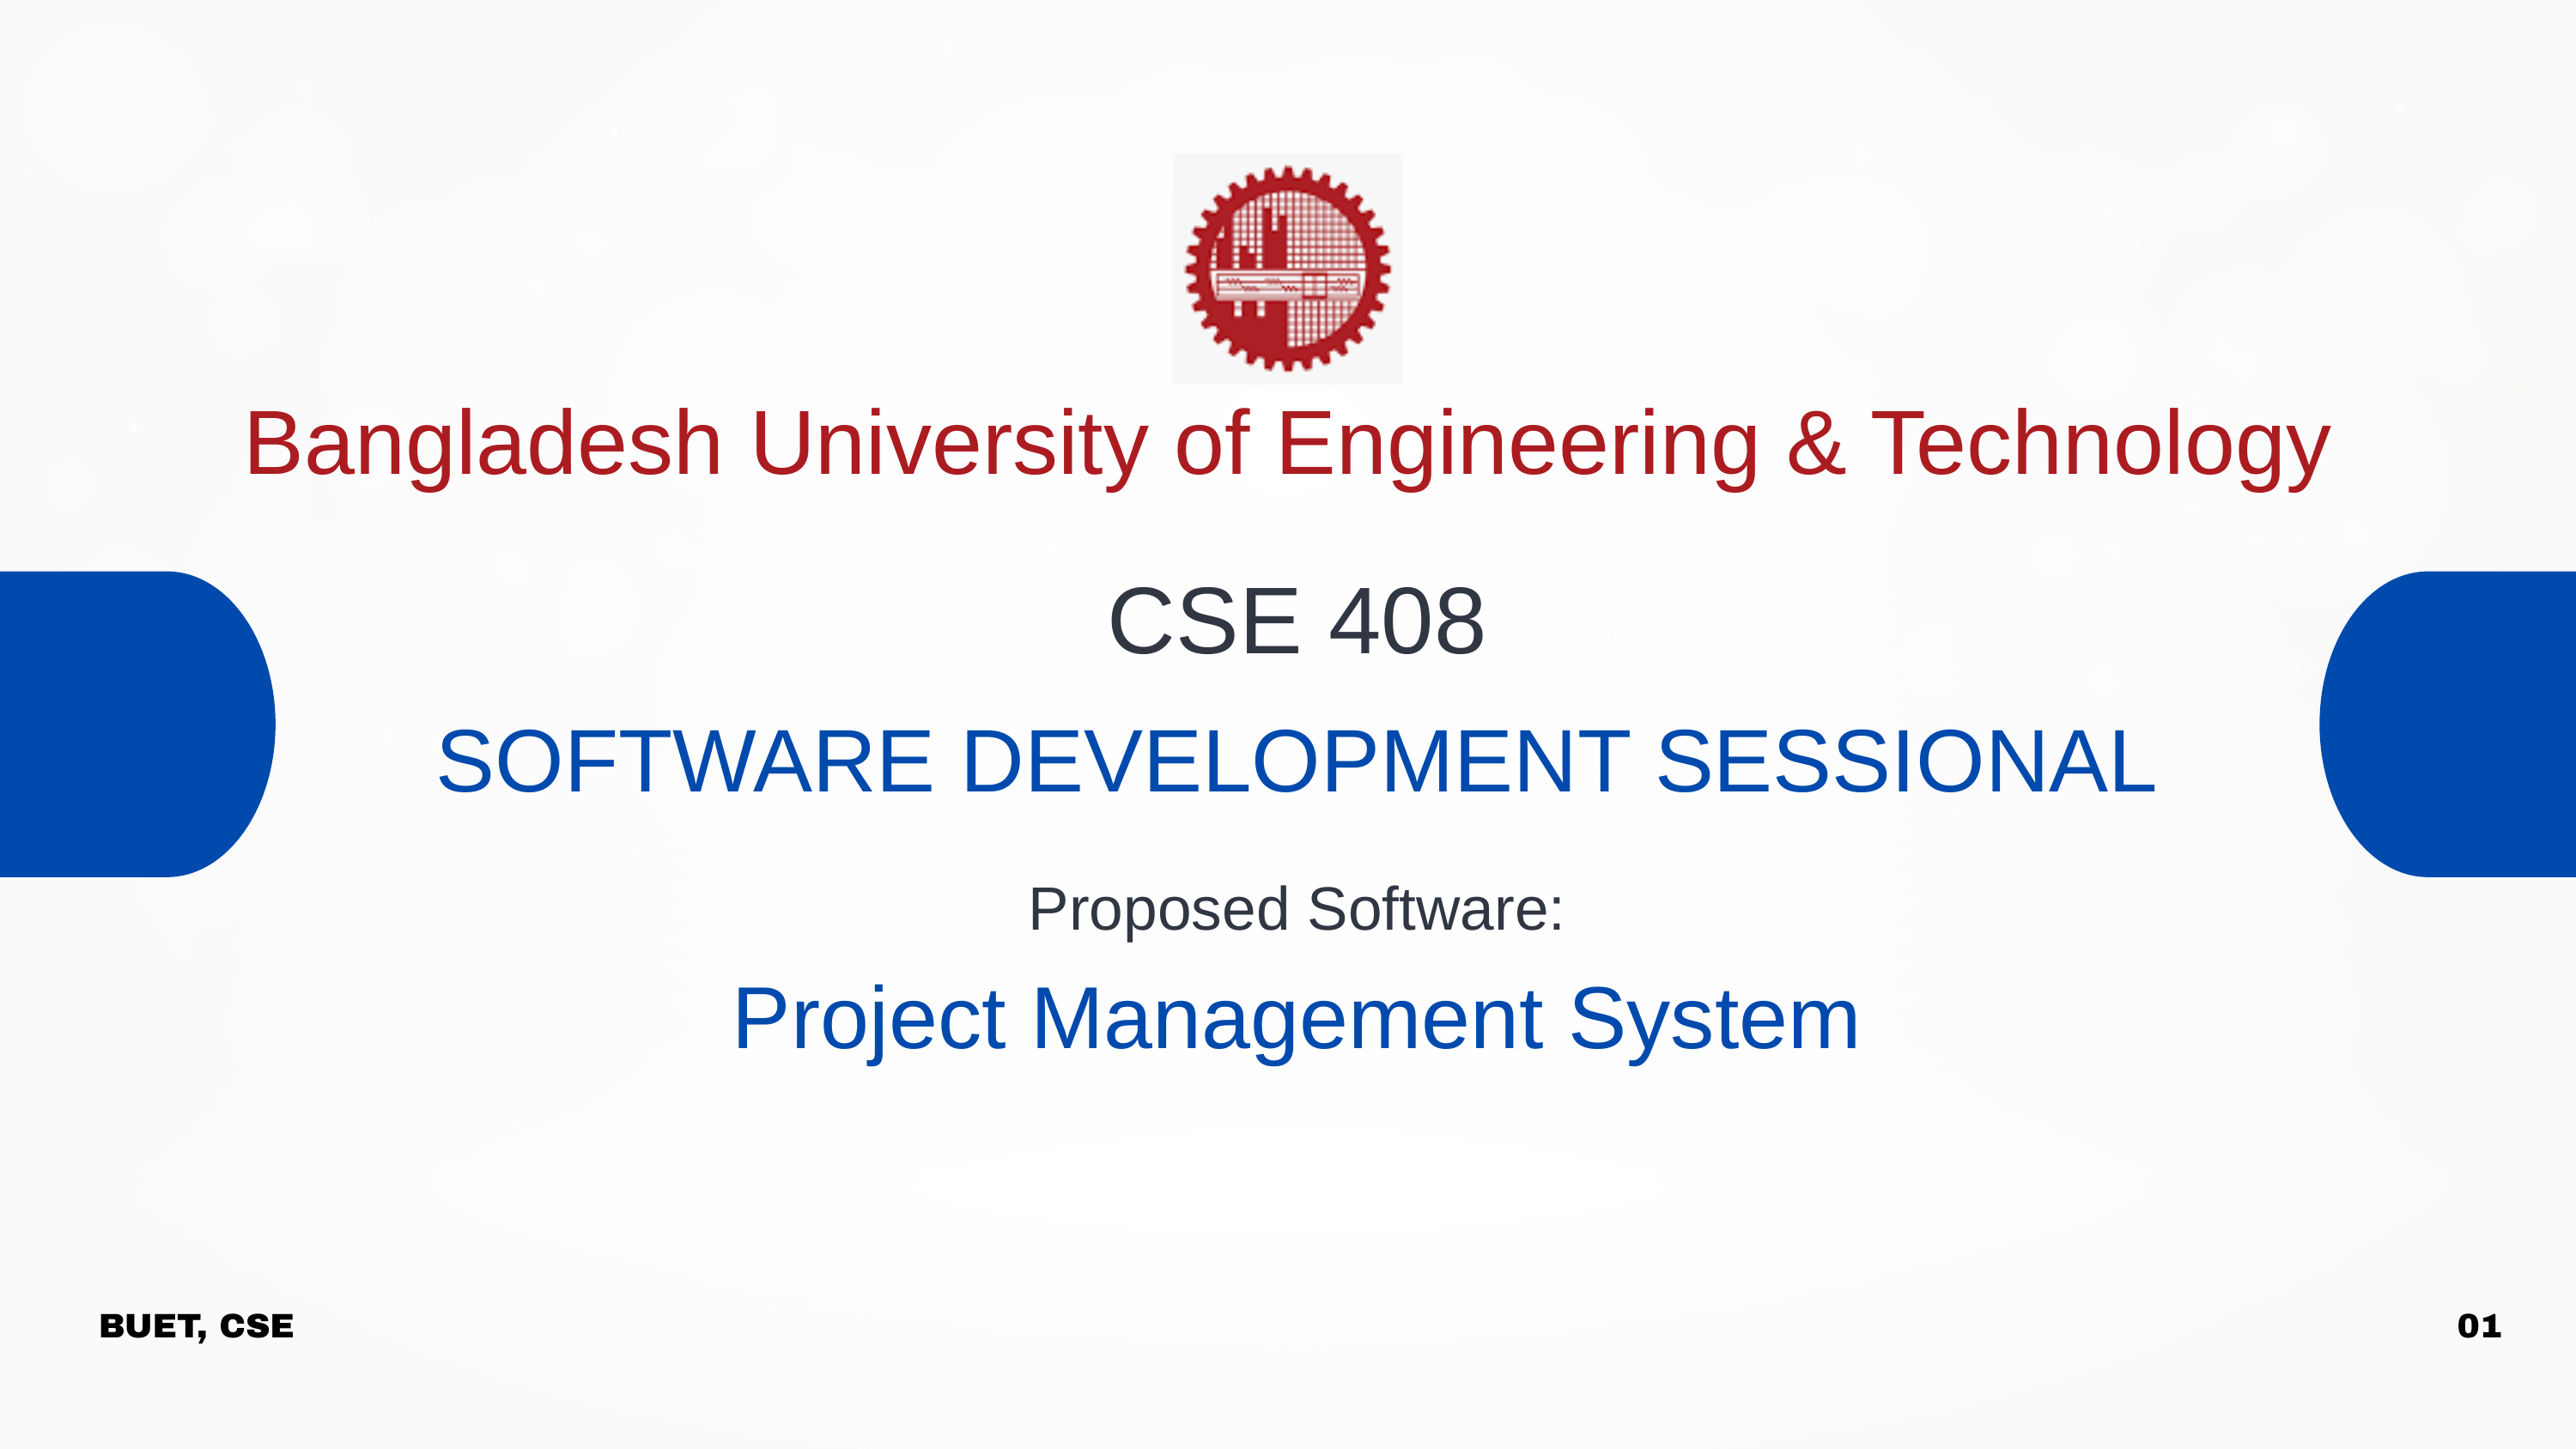

Bangladesh University of Engineering & Technology
CSE 408

SOFTWARE DEVELOPMENT SESSIONAL
Proposed Software:
Project Management System
BUET, CSE
01